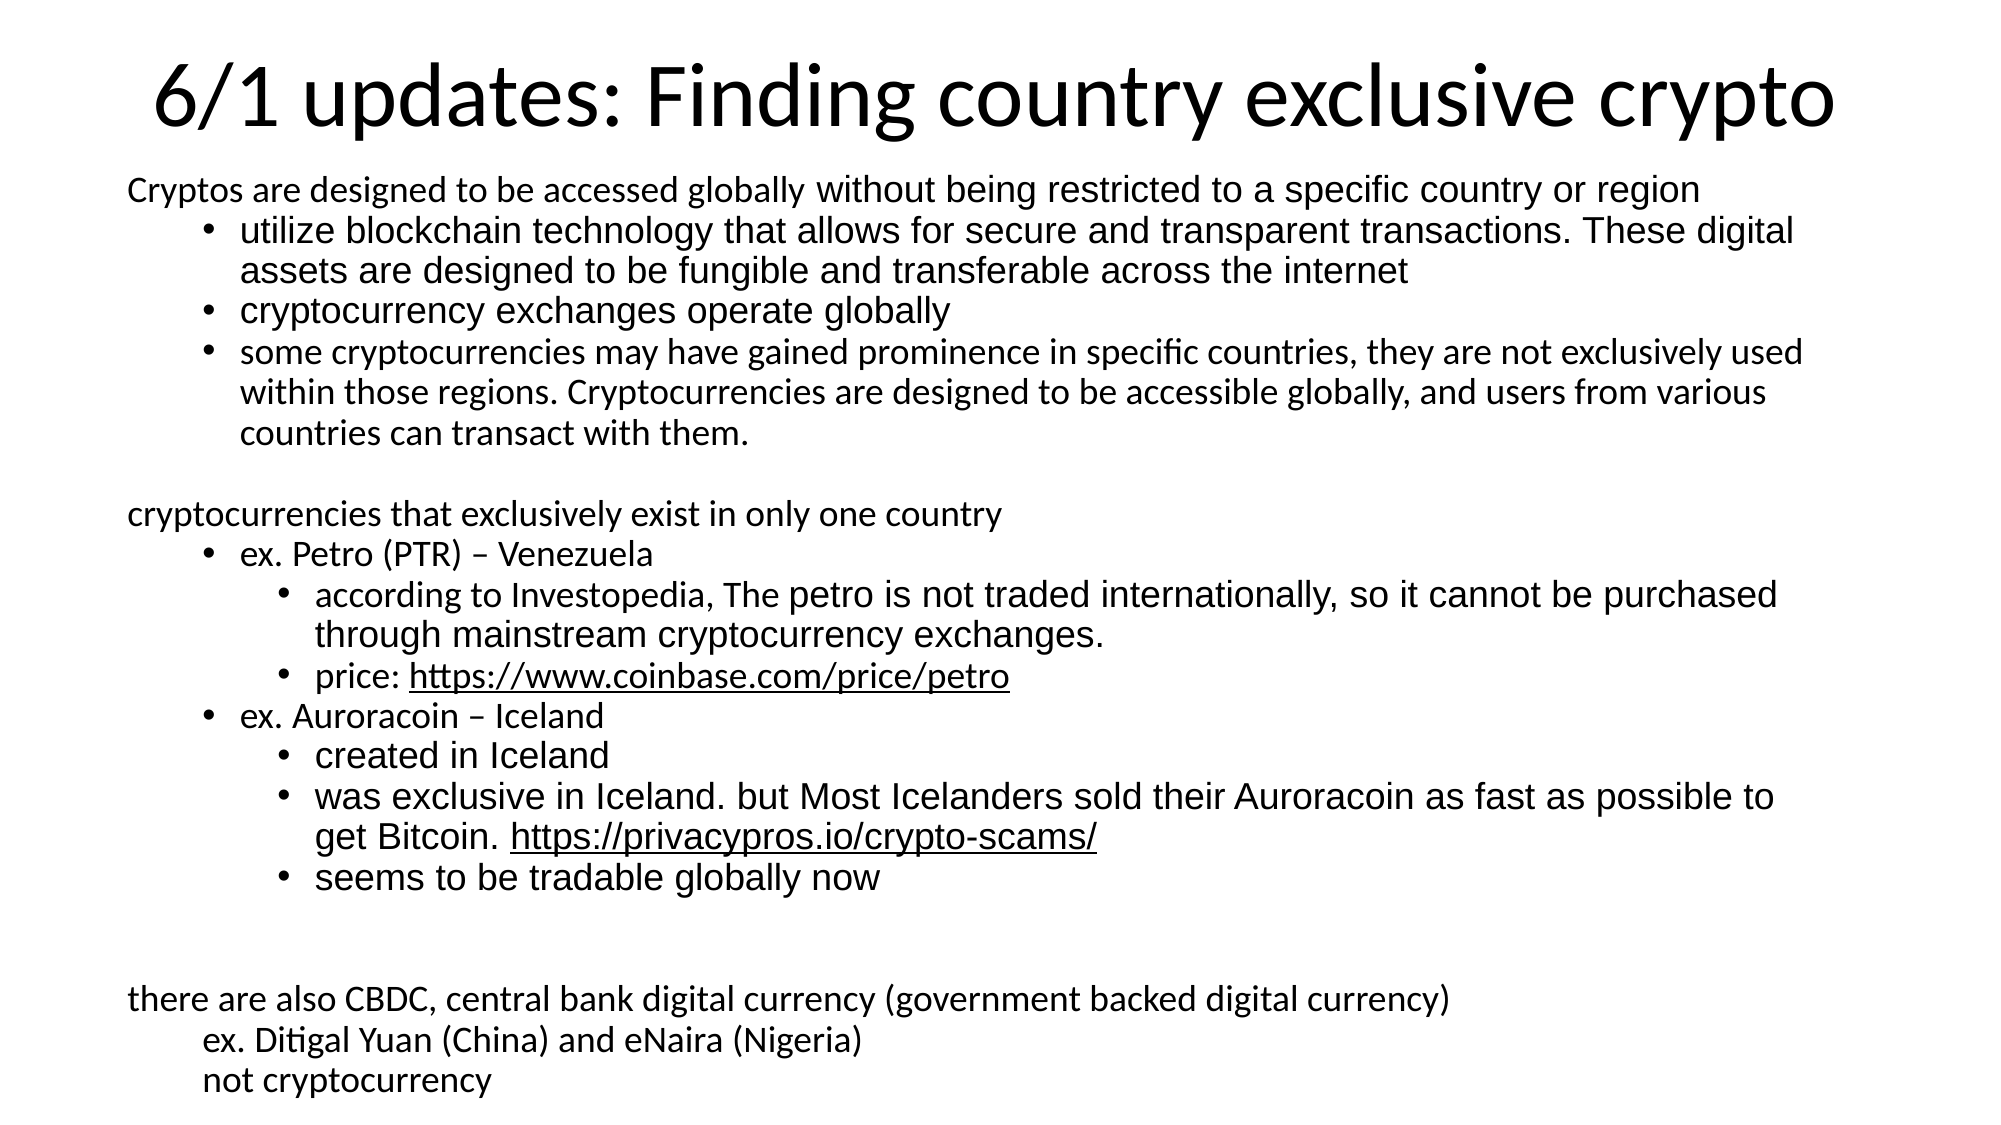

# 6/1 updates: Finding country exclusive crypto
Cryptos are designed to be accessed globally without being restricted to a specific country or region
utilize blockchain technology that allows for secure and transparent transactions. These digital assets are designed to be fungible and transferable across the internet
cryptocurrency exchanges operate globally
some cryptocurrencies may have gained prominence in specific countries, they are not exclusively used within those regions. Cryptocurrencies are designed to be accessible globally, and users from various countries can transact with them.

cryptocurrencies that exclusively exist in only one country
ex. Petro (PTR) – Venezuela
according to Investopedia, The petro is not traded internationally, so it cannot be purchased through mainstream cryptocurrency exchanges.
price: https://www.coinbase.com/price/petro
ex. Auroracoin – Iceland
created in Iceland
was exclusive in Iceland. but Most Icelanders sold their Auroracoin as fast as possible to get Bitcoin. https://privacypros.io/crypto-scams/
seems to be tradable globally now

there are also CBDC, central bank digital currency (government backed digital currency)
ex. Ditigal Yuan (China) and eNaira (Nigeria)
not cryptocurrency